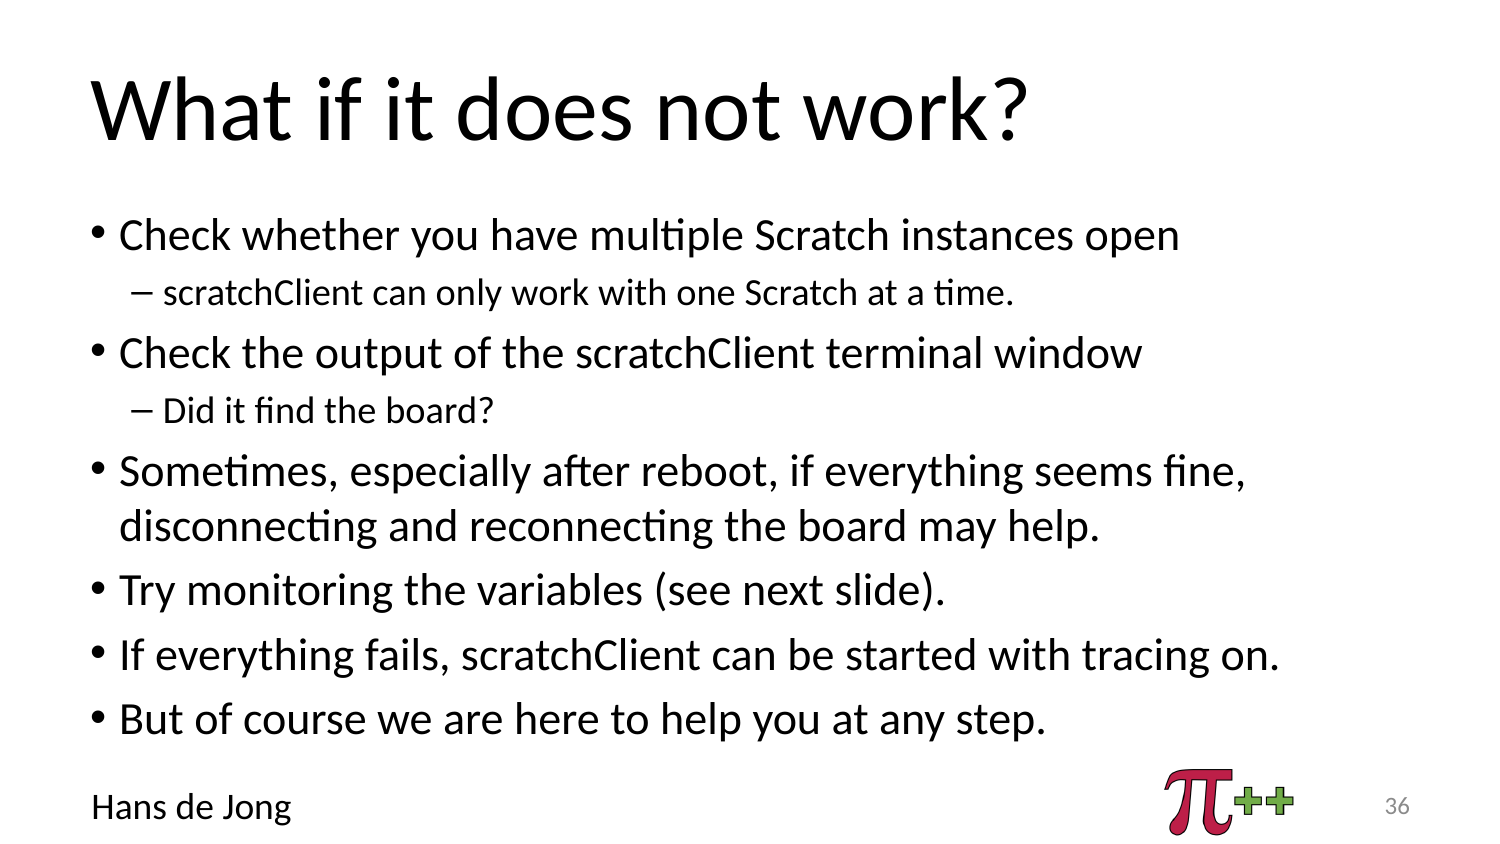

# What if it does not work?
Check whether you have multiple Scratch instances open
scratchClient can only work with one Scratch at a time.
Check the output of the scratchClient terminal window
Did it find the board?
Sometimes, especially after reboot, if everything seems fine, disconnecting and reconnecting the board may help.
Try monitoring the variables (see next slide).
If everything fails, scratchClient can be started with tracing on.
But of course we are here to help you at any step.
36